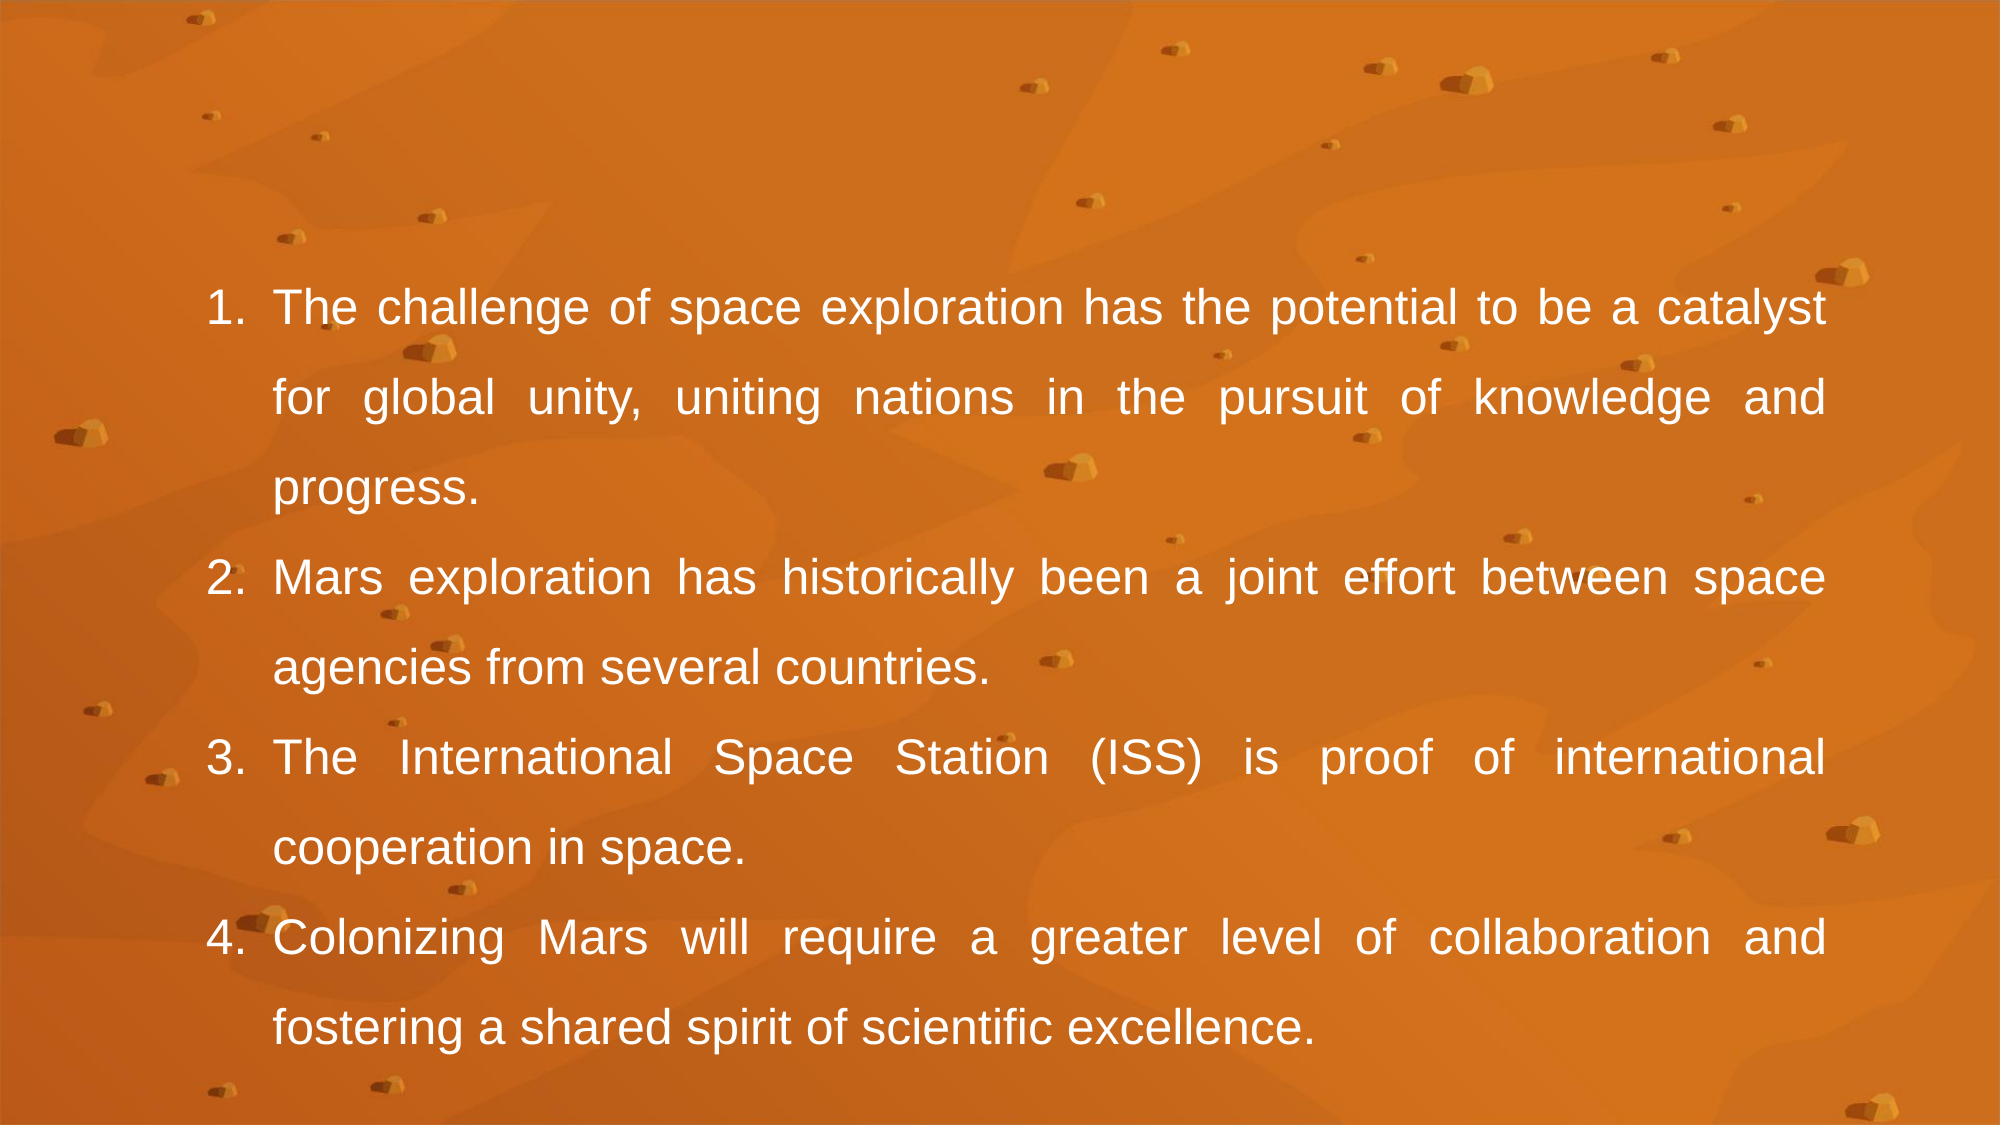

#
The challenge of space exploration has the potential to be a catalyst for global unity, uniting nations in the pursuit of knowledge and progress.
Mars exploration has historically been a joint effort between space agencies from several countries.
The International Space Station (ISS) is proof of international cooperation in space.
Colonizing Mars will require a greater level of collaboration and fostering a shared spirit of scientific excellence.